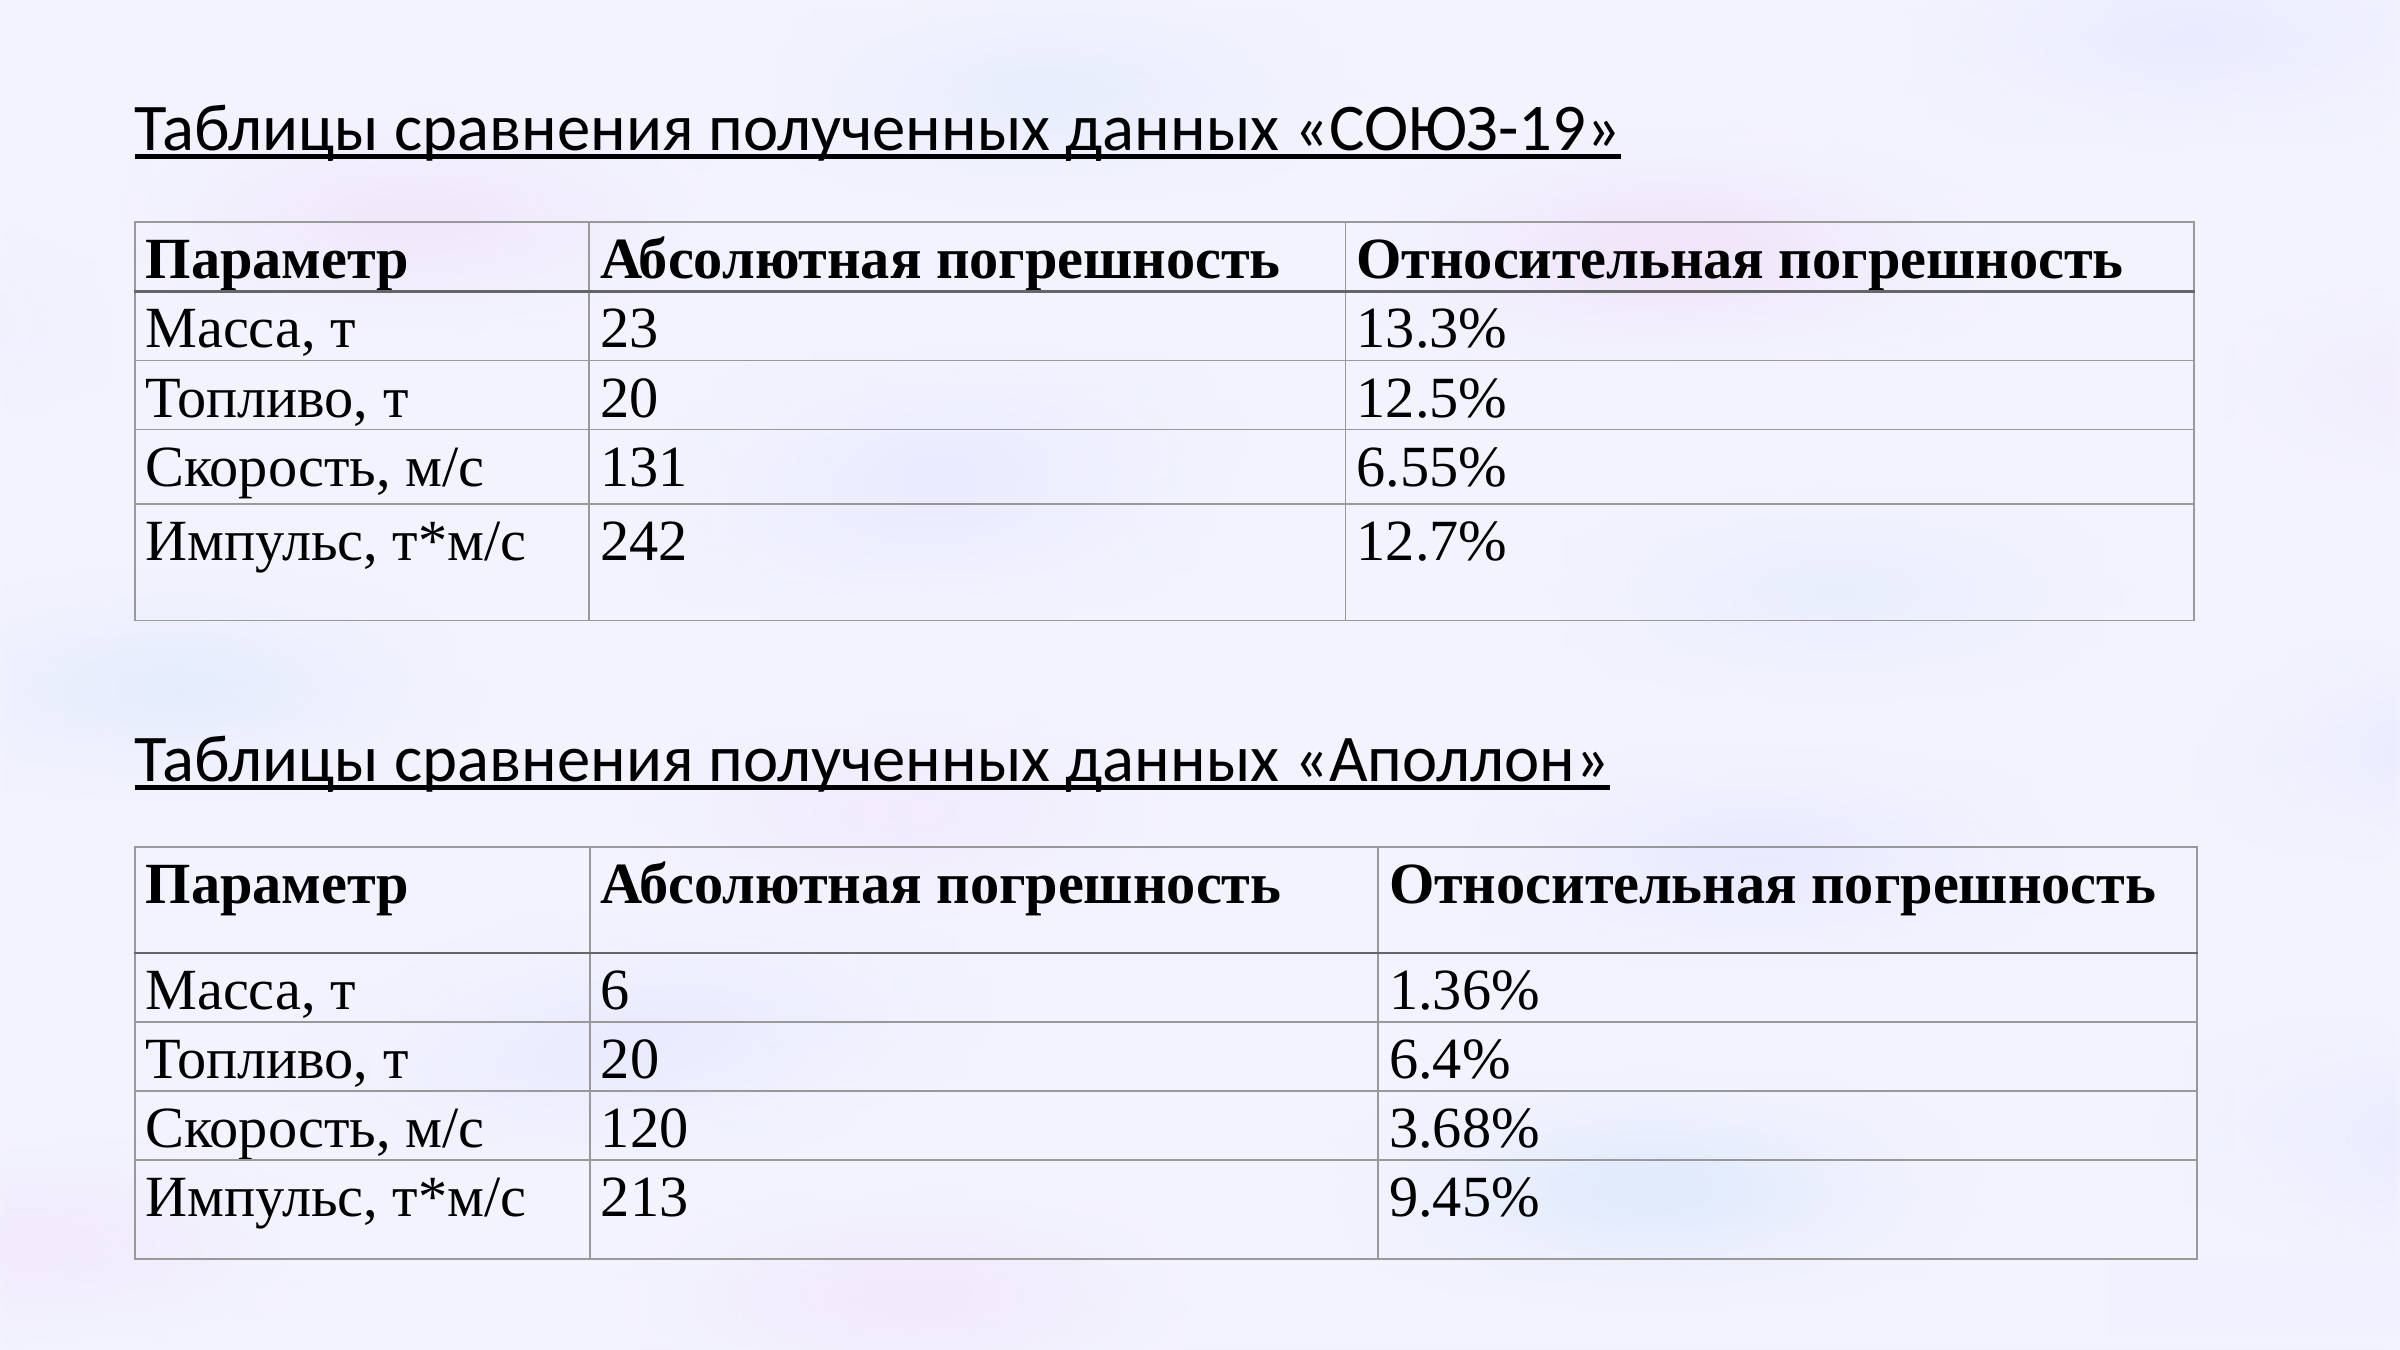

Таблицы сравнения полученных данных «СОЮЗ-19»
| Параметр | Абсолютная погрешность | Относительная погрешность |
| --- | --- | --- |
| Масса, т | 23 | 13.3% |
| Топливо, т | 20 | 12.5% |
| Скорость, м/с | 131 | 6.55% |
| Импульс, т\*м/с | 242 | 12.7% |

Таблицы сравнения полученных данных «Аполлон»
| Параметр | Абсолютная погрешность | Относительная погрешность |
| --- | --- | --- |
| Масса, т | 6 | 1.36% |
| Топливо, т | 20 | 6.4% |
| Скорость, м/с | 120 | 3.68% |
| Импульс, т\*м/с | 213 | 9.45% |